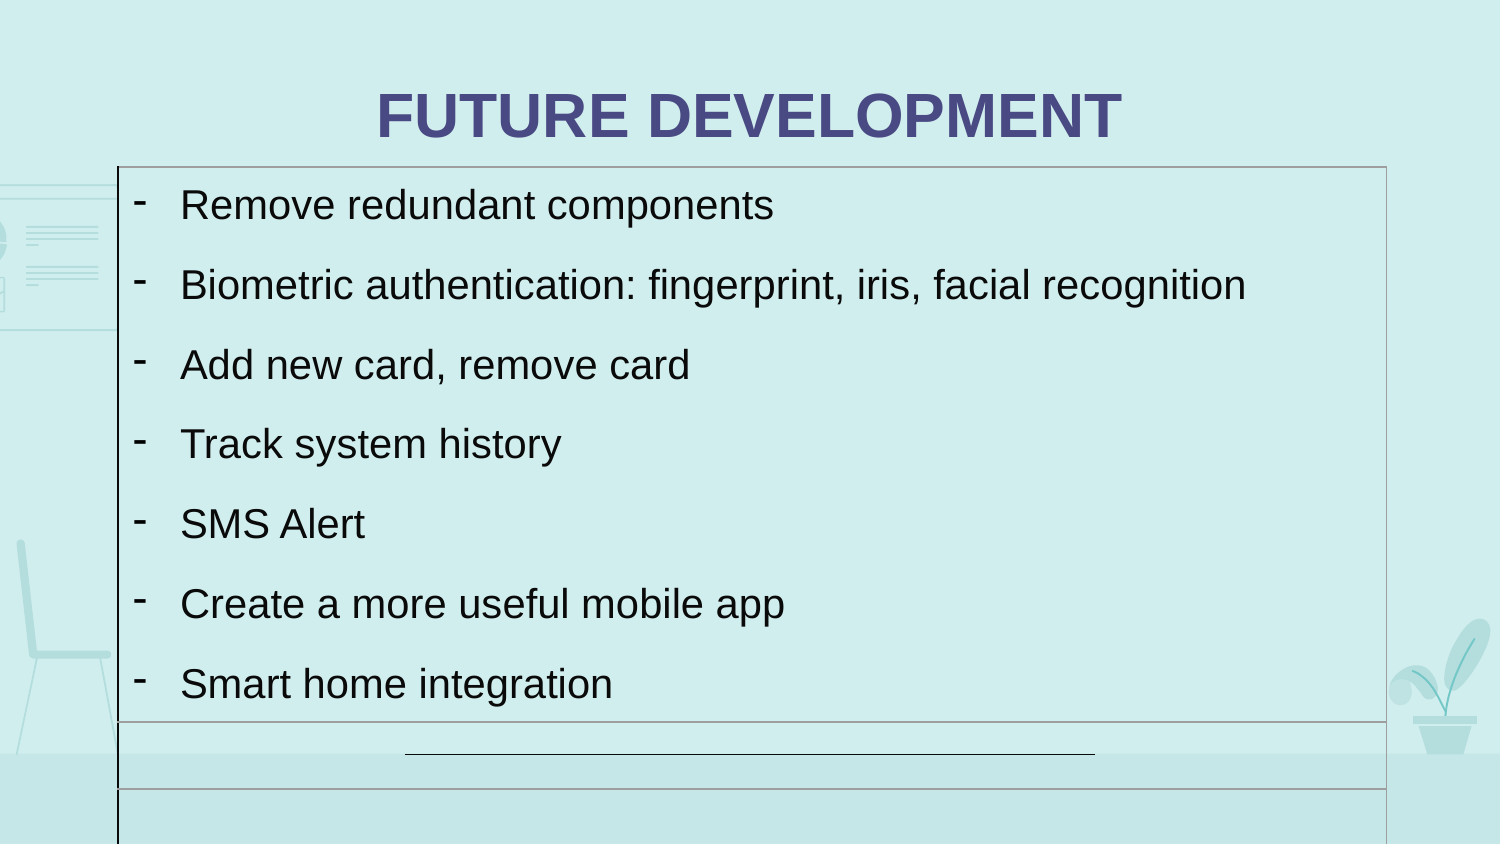

# FUTURE DEVELOPMENT
| Remove redundant components Biometric authentication: fingerprint, iris, facial recognition Add new card, remove card Track system history SMS Alert Create a more useful mobile app Smart home integration |
| --- |
|  |
|  |
|  |
|  |
|  |